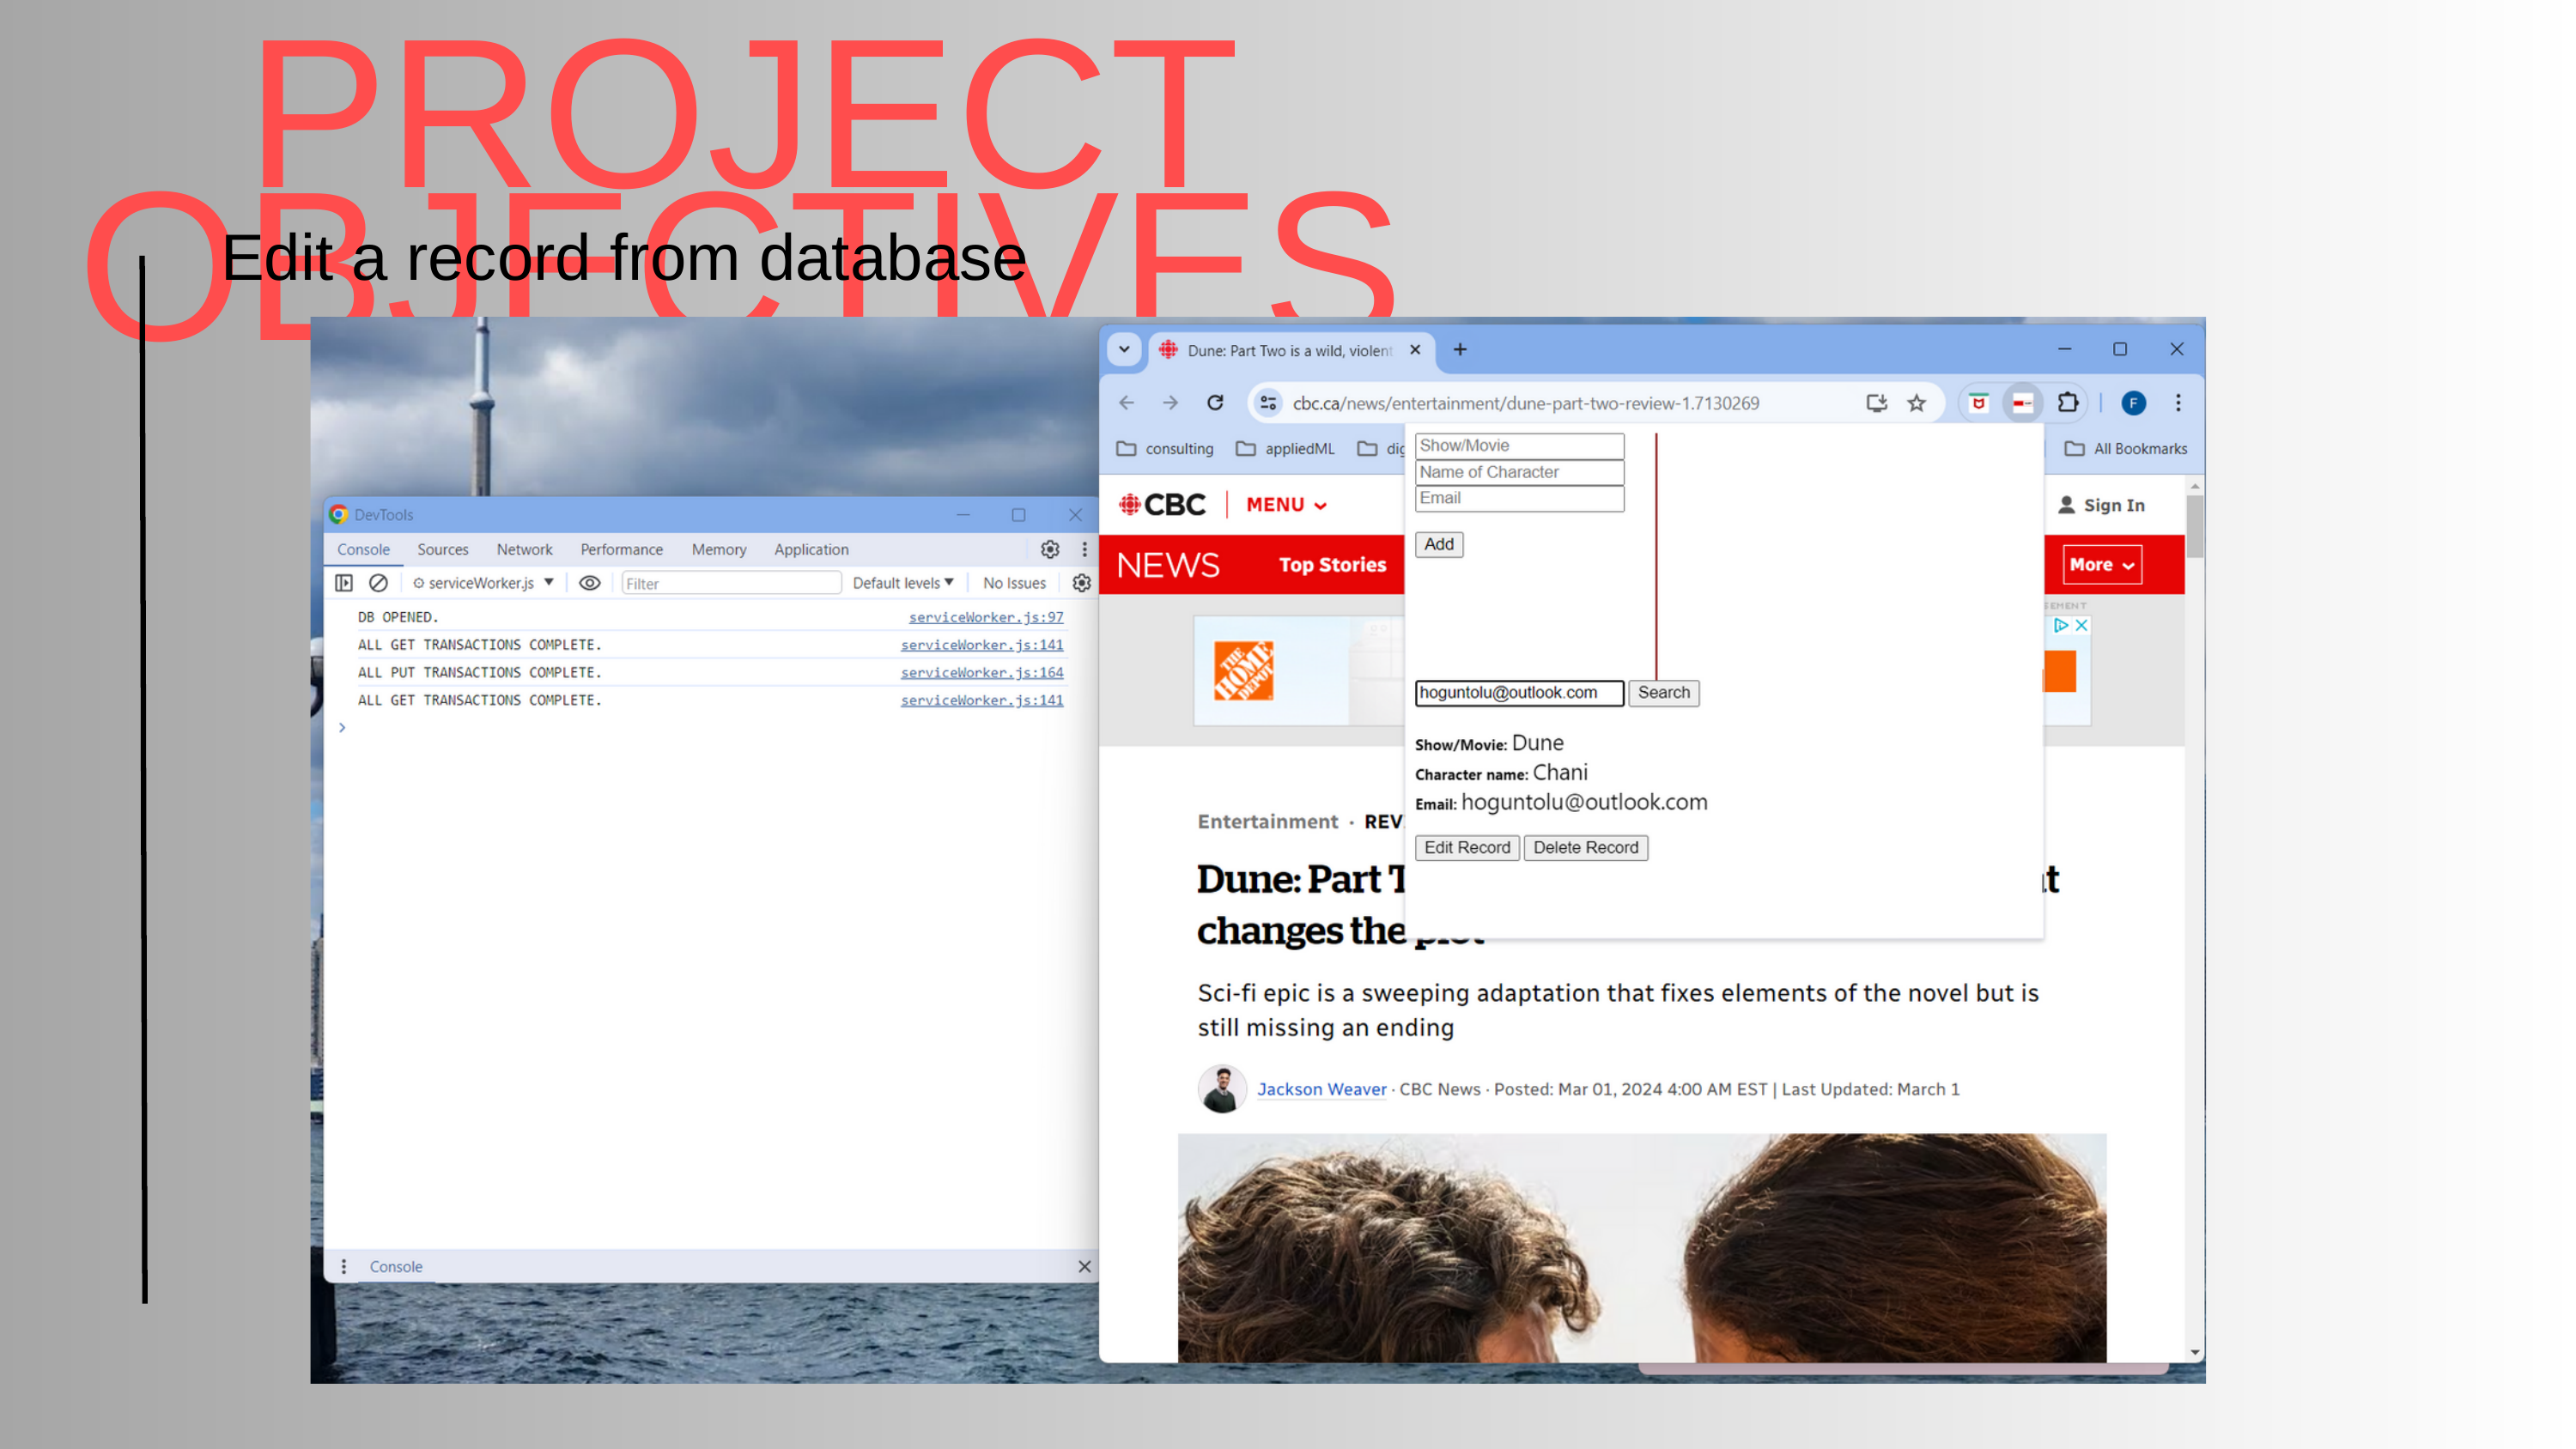

PROJECT OBJECTIVES
Edit a record from database